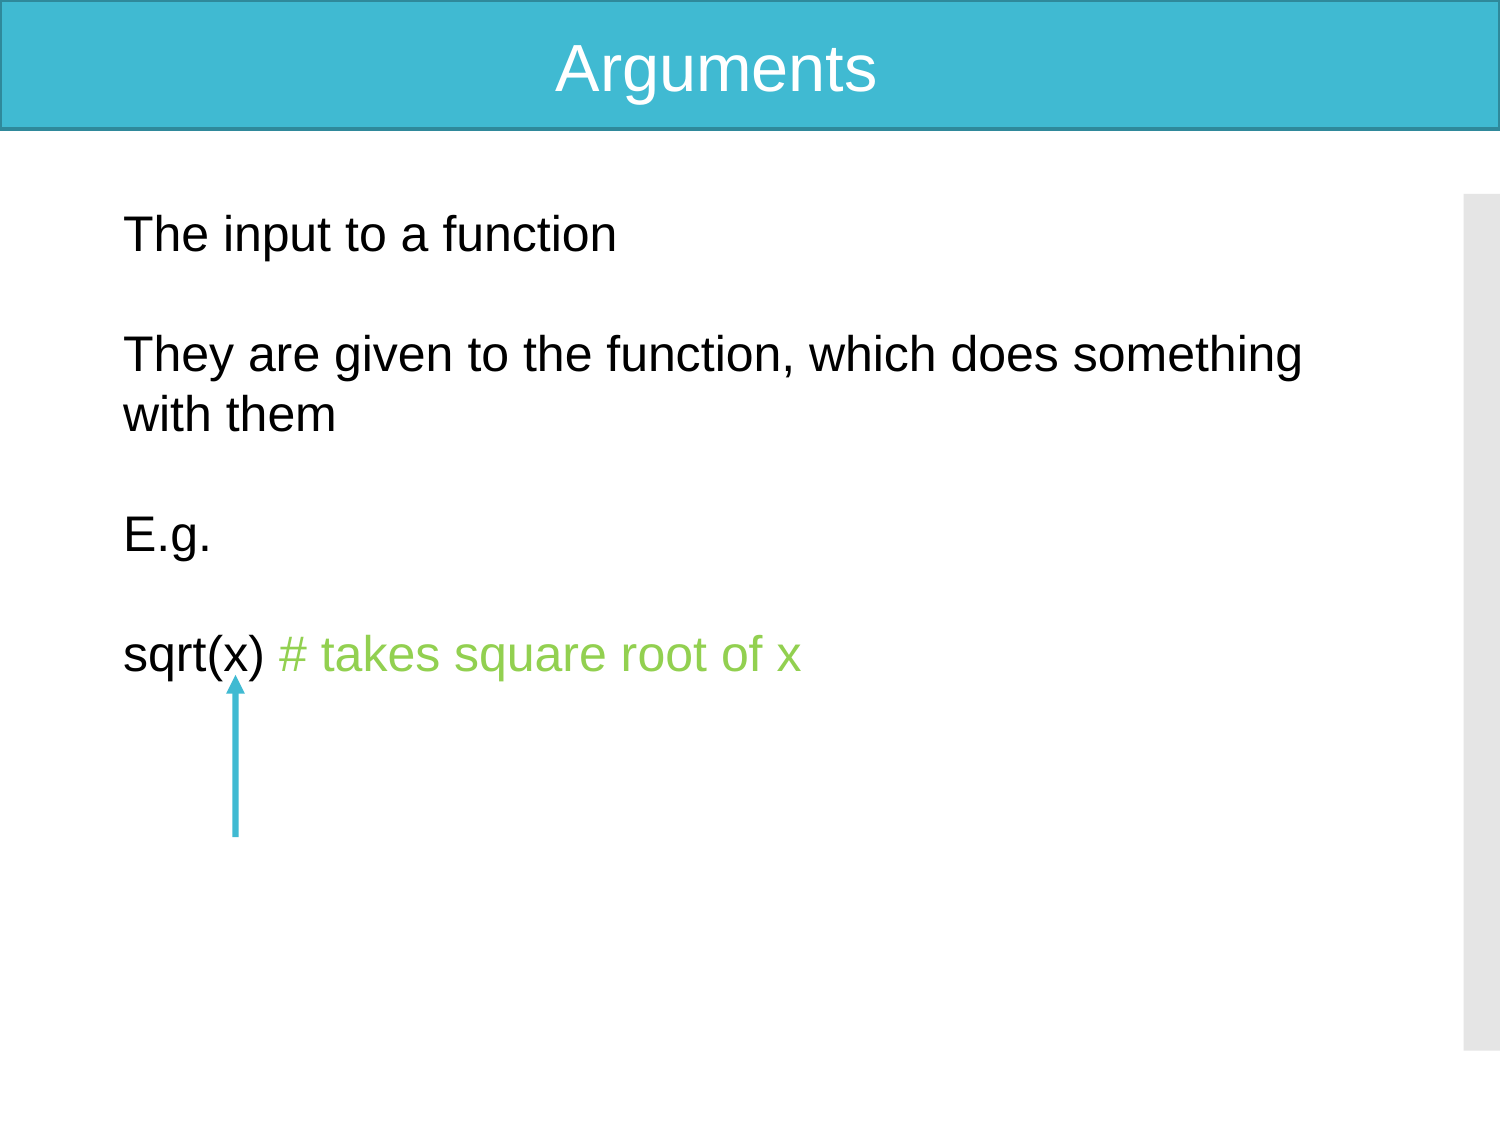

Arguments
The input to a function

They are given to the function, which does something with them

E.g.

sqrt(x) # takes square root of x